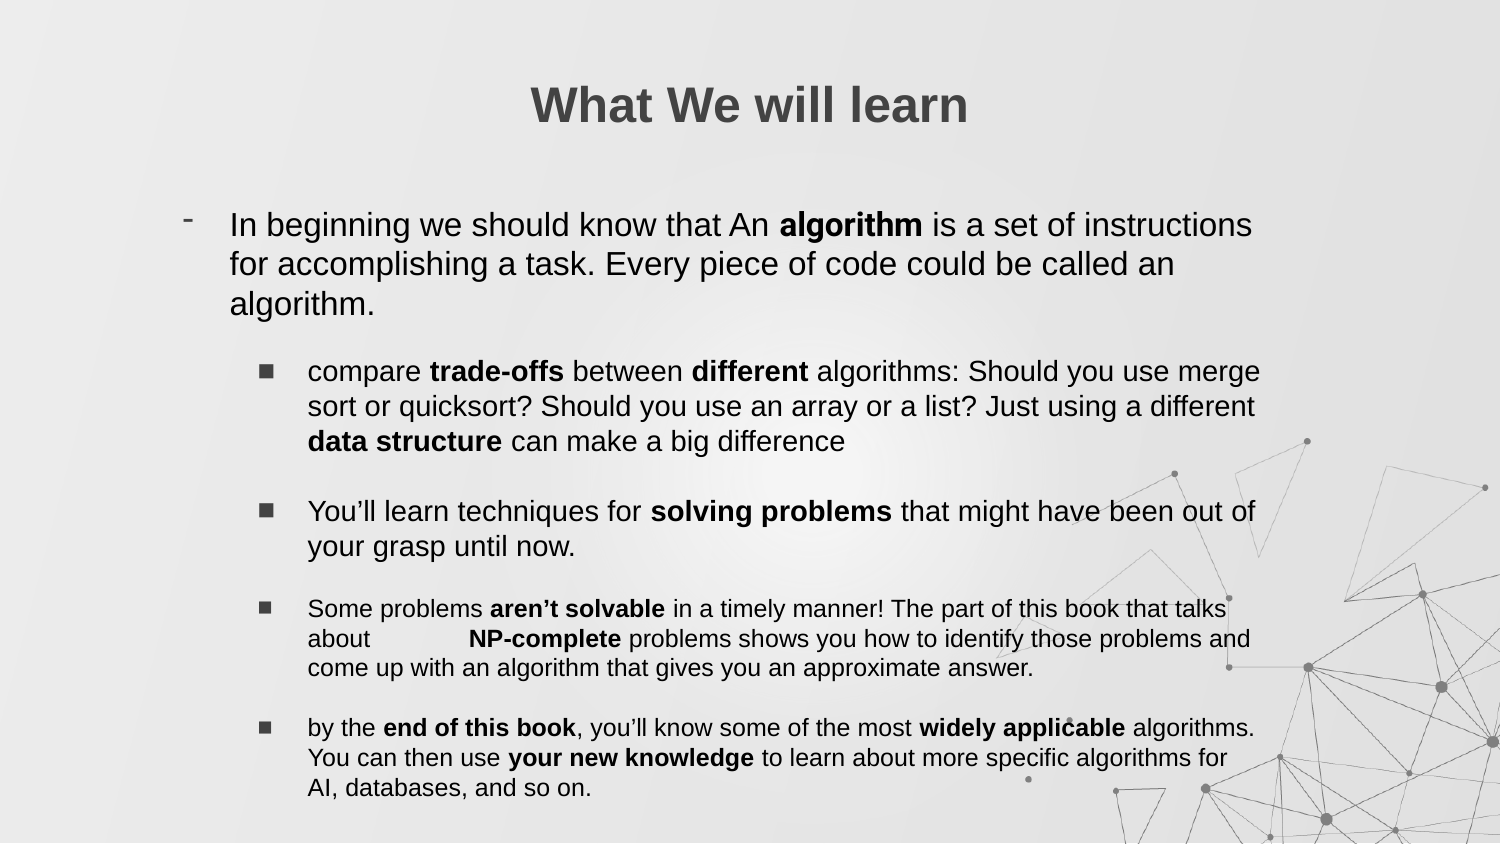

# What We will learn
In beginning we should know that An algorithm is a set of instructions for accomplishing a task. Every piece of code could be called an algorithm.

compare trade-offs between different algorithms: Should you use merge sort or quicksort? Should you use an array or a list? Just using a different data structure can make a big difference

You’ll learn techniques for solving problems that might have been out of your grasp until now.

Some problems aren’t solvable in a timely manner! The part of this book that talks about              NP-complete problems shows you how to identify those problems and come up with an algorithm that gives you an approximate answer.

by the end of this book, you’ll know some of the most widely applicable algorithms. You can then use your new knowledge to learn about more specific algorithms for AI, databases, and so on.